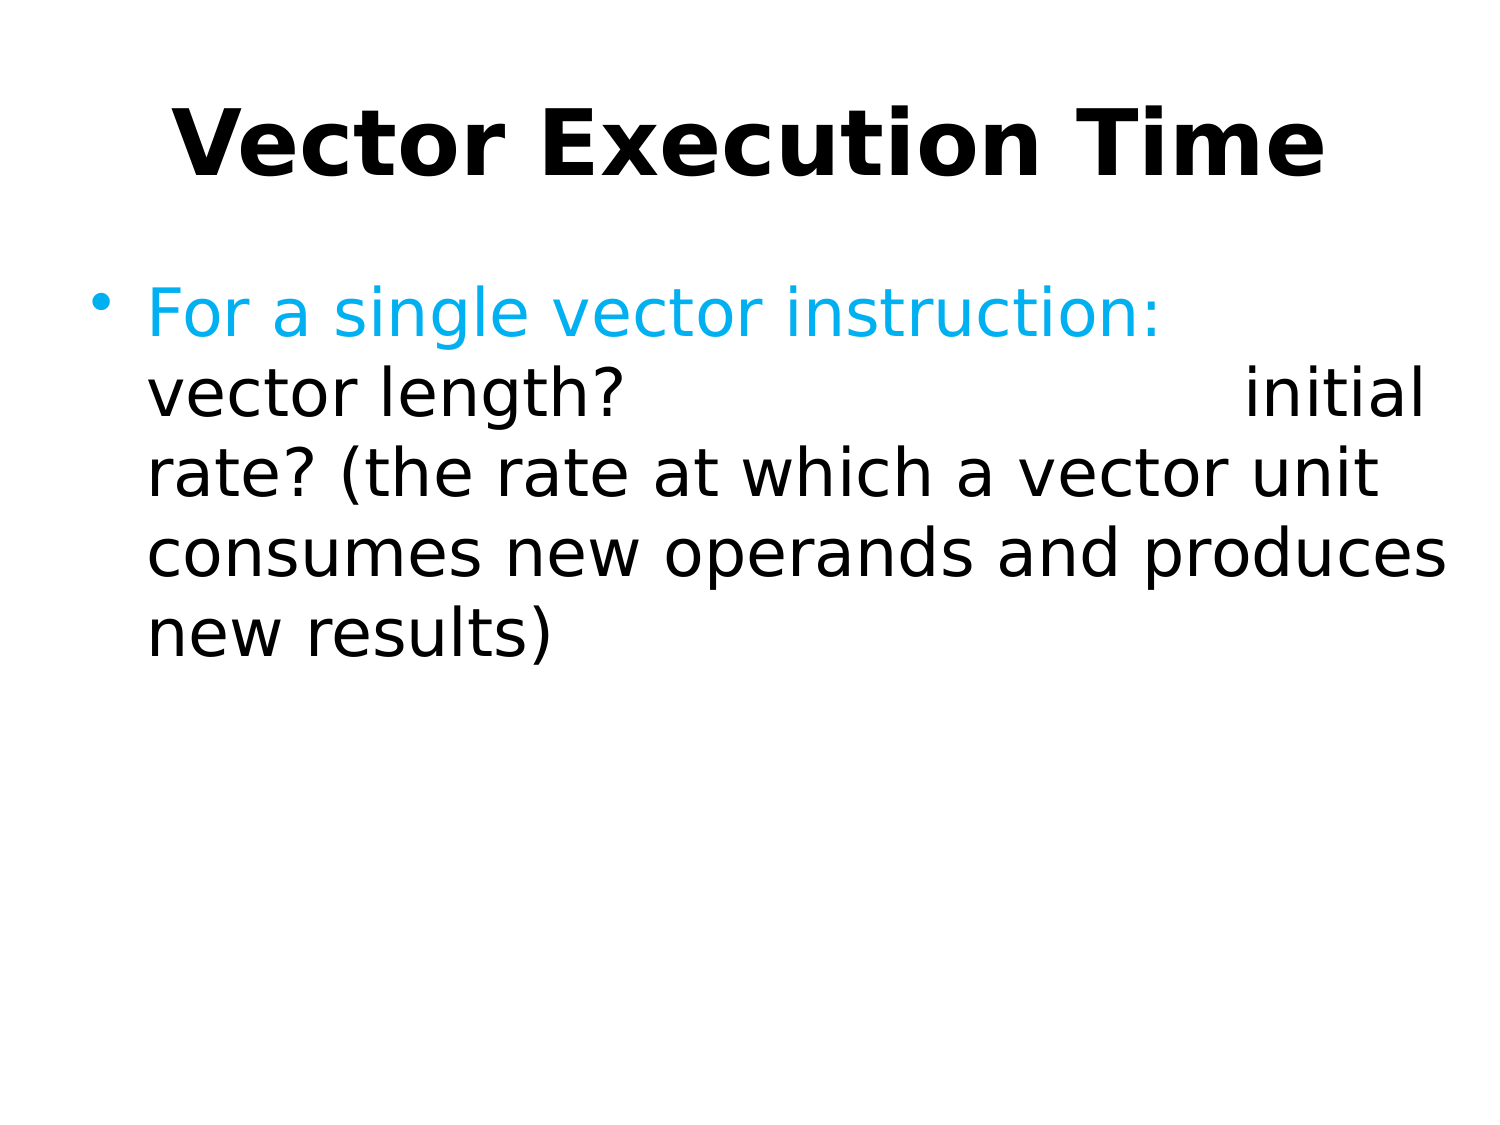

# Vector Execution Time
For a single vector instruction:       vector length?                             initial rate? (the rate at which a vector unit consumes new operands and produces new results)